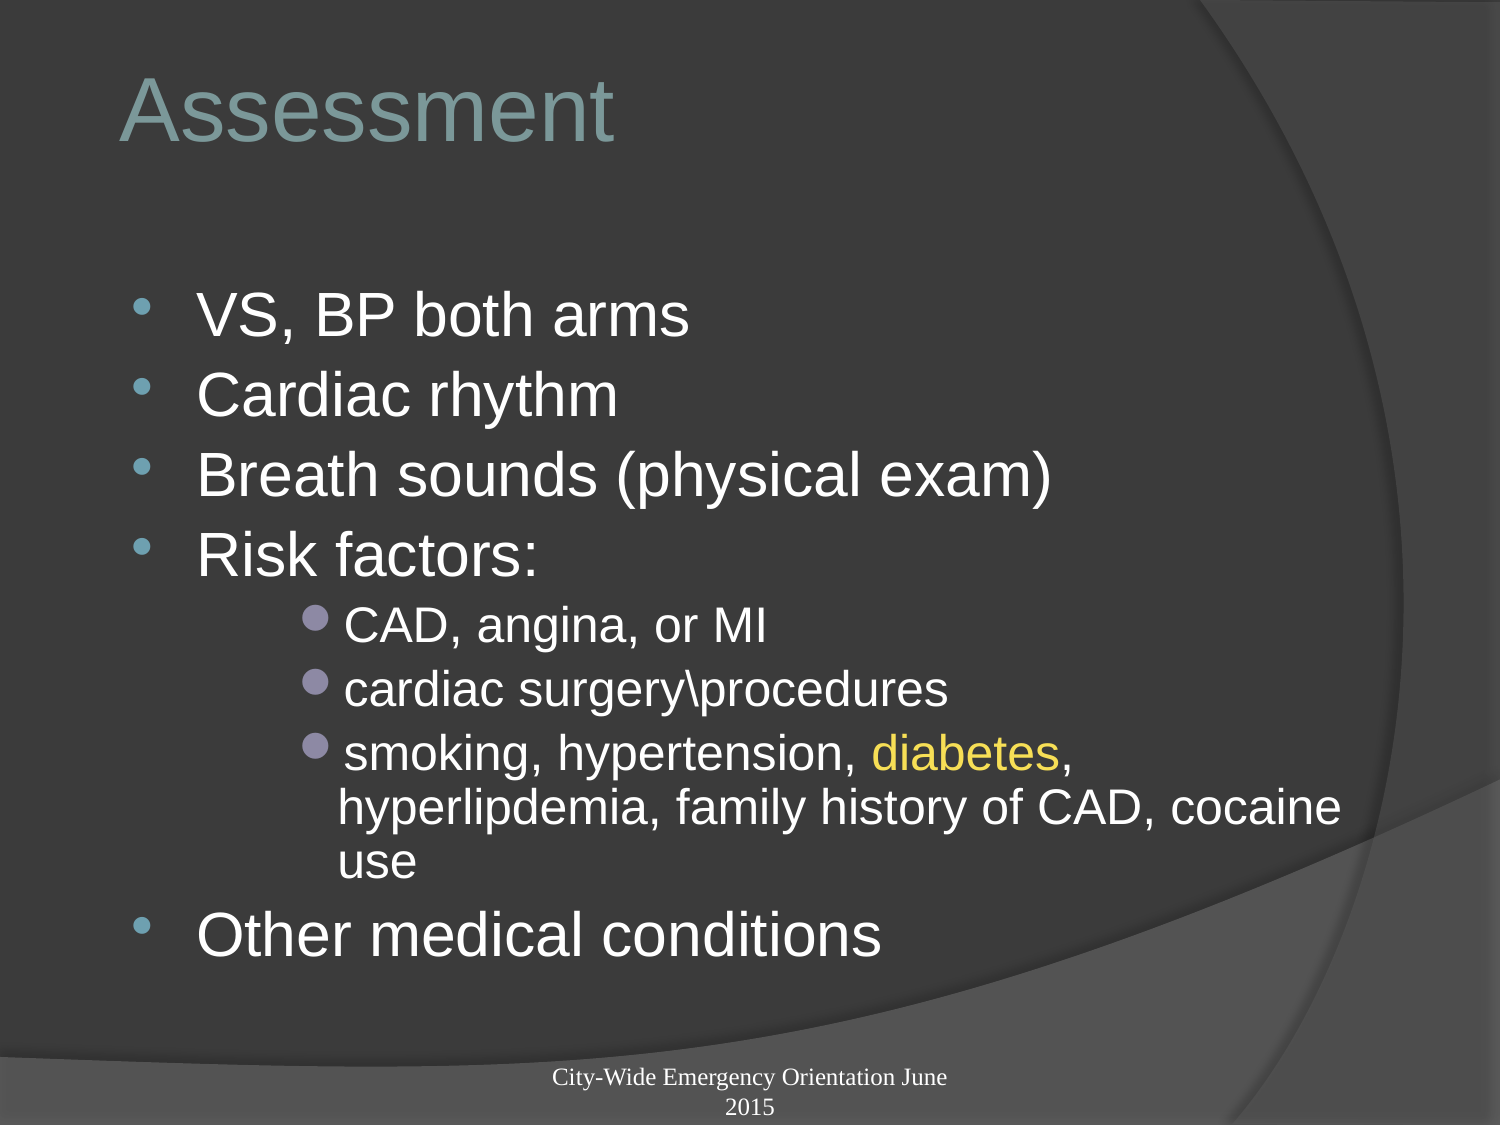

# Assessment
VS, BP both arms
Cardiac rhythm
Breath sounds (physical exam)
Risk factors:
CAD, angina, or MI
cardiac surgery\procedures
smoking, hypertension, diabetes, hyperlipdemia, family history of CAD, cocaine use
Other medical conditions
City-Wide Emergency Orientation June 2015